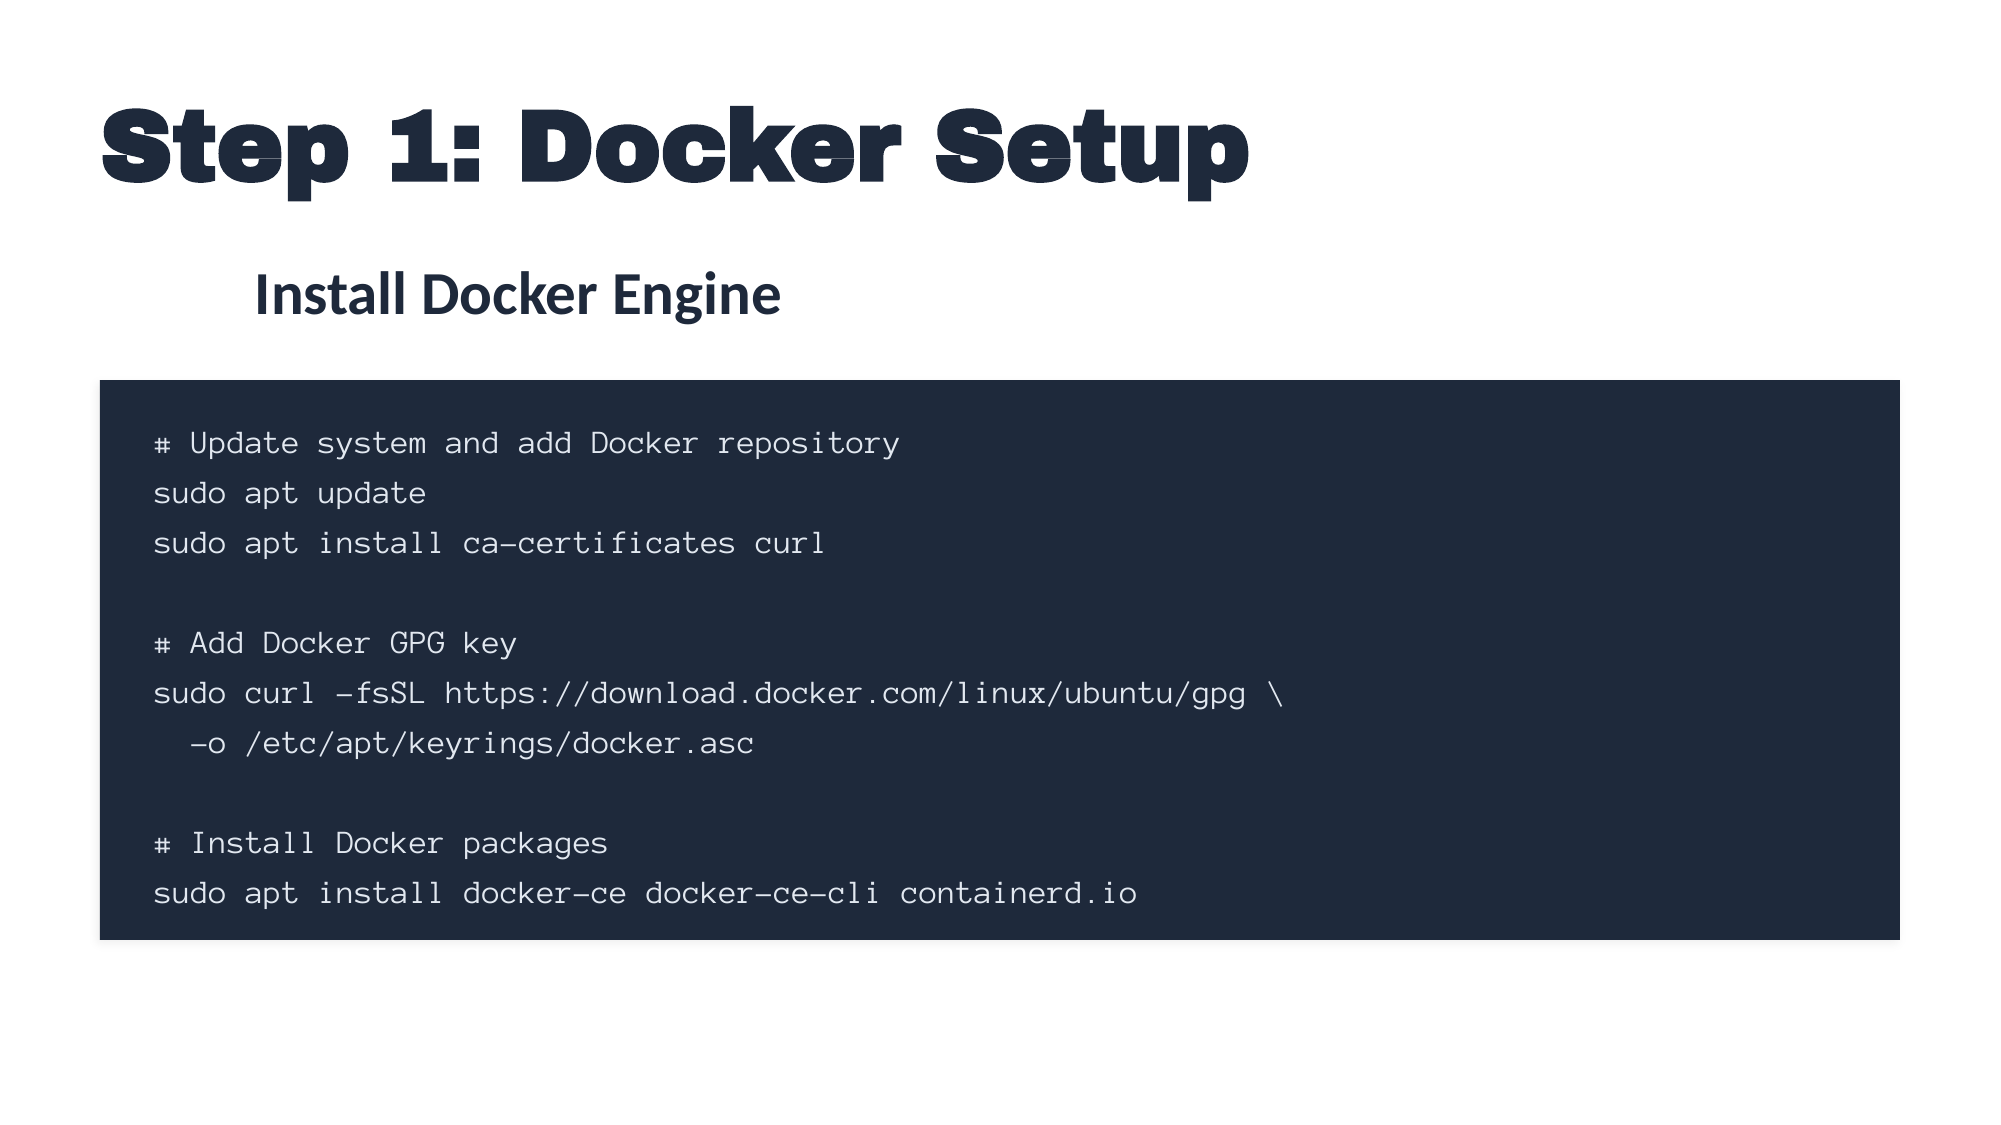

Step 1: Docker Setup
Install Docker Engine

# Update system and add Docker repository
sudo apt update
sudo apt install ca-certificates curl

# Add Docker GPG key
sudo curl -fsSL https://download.docker.com/linux/ubuntu/gpg \
  -o /etc/apt/keyrings/docker.asc

# Install Docker packages
sudo apt install docker-ce docker-ce-cli containerd.io